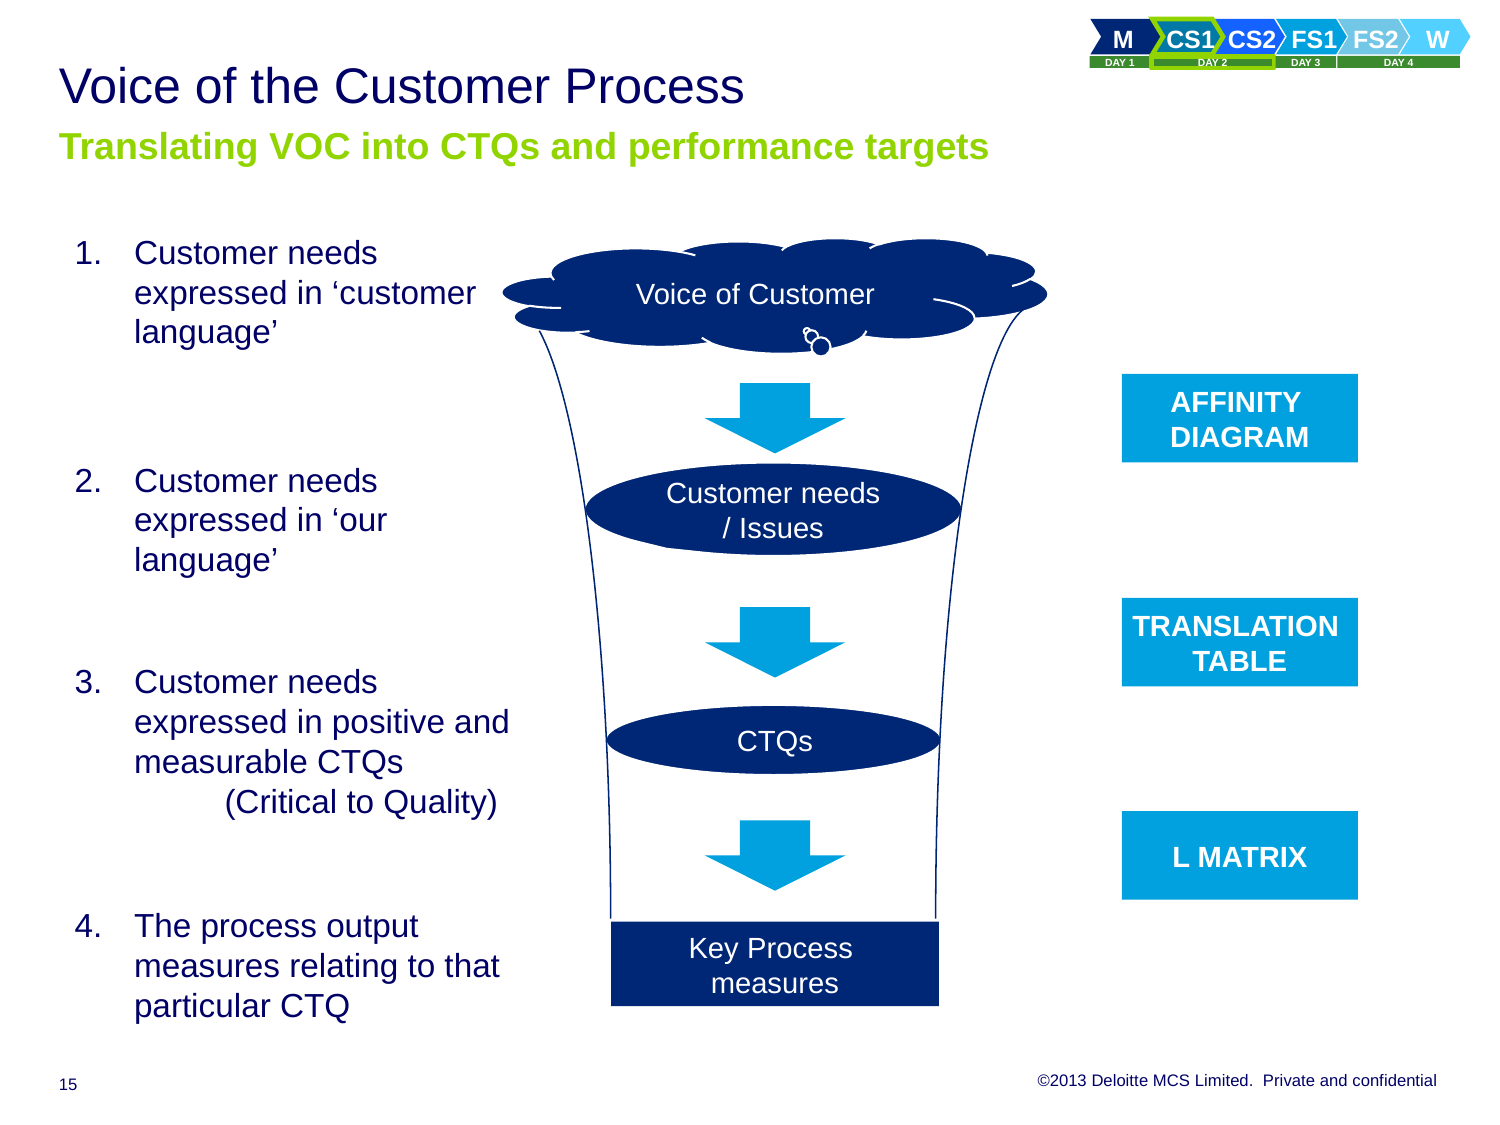

# Voice of the Customer Process Translating VOC into CTQs and performance targets
Customer needs expressed in ‘customer language’
Voice of Customer

Customer needs
/ Issues

CTQs

Key Process  measures

AFFINITY
DIAGRAM
Customer needs expressed in ‘our language’
TRANSLATION
TABLE
Customer needs expressed in positive and measurable CTQs
	(Critical to Quality)
L MATRIX
The process output measures relating to that particular CTQ
15